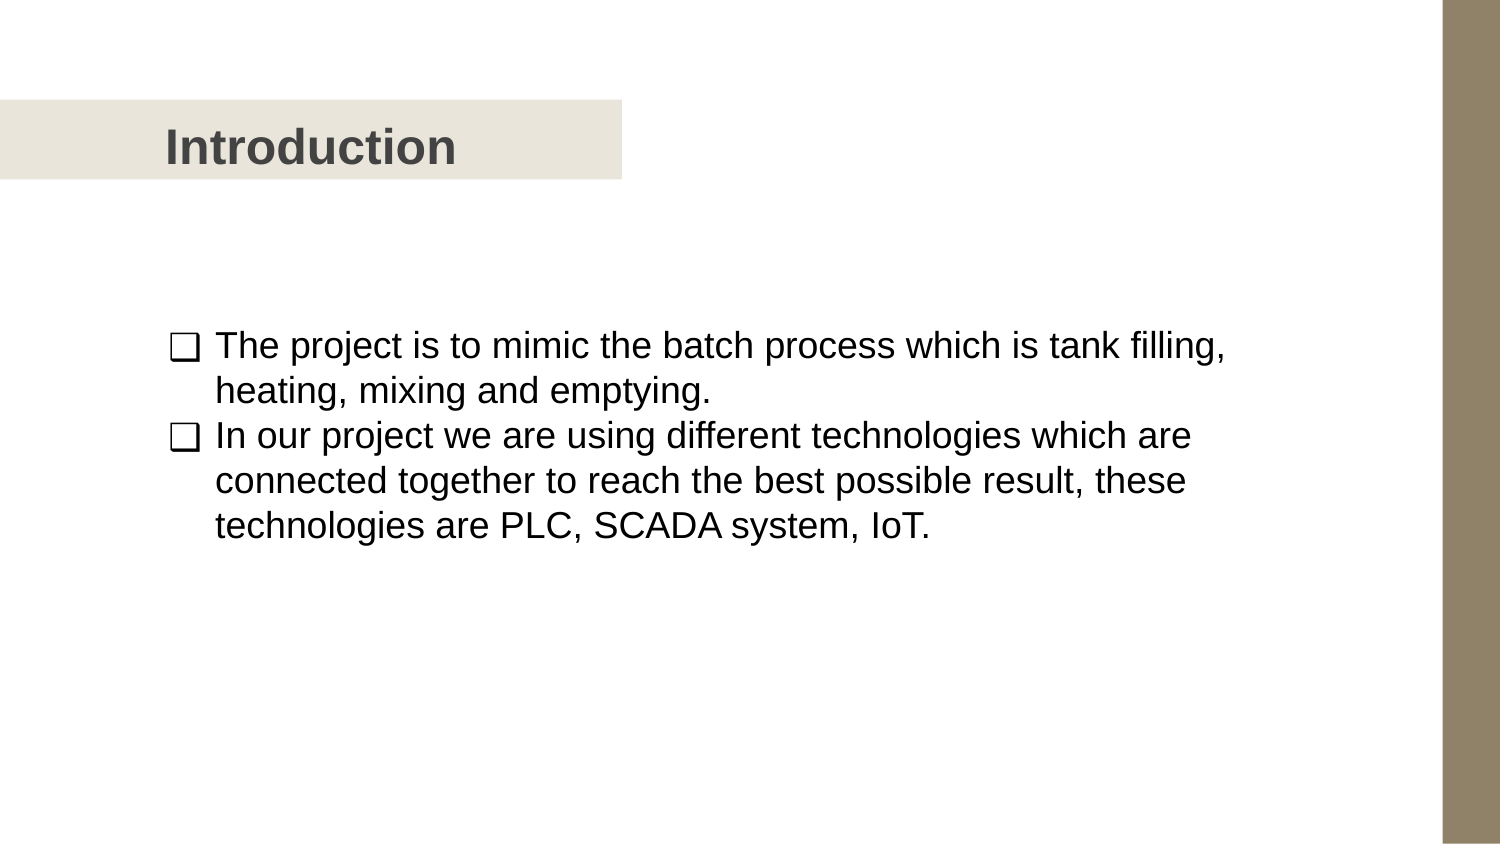

# Introduction
The project is to mimic the batch process which is tank filling, heating, mixing and emptying.
In our project we are using different technologies which are connected together to reach the best possible result, these technologies are PLC, SCADA system, IoT.